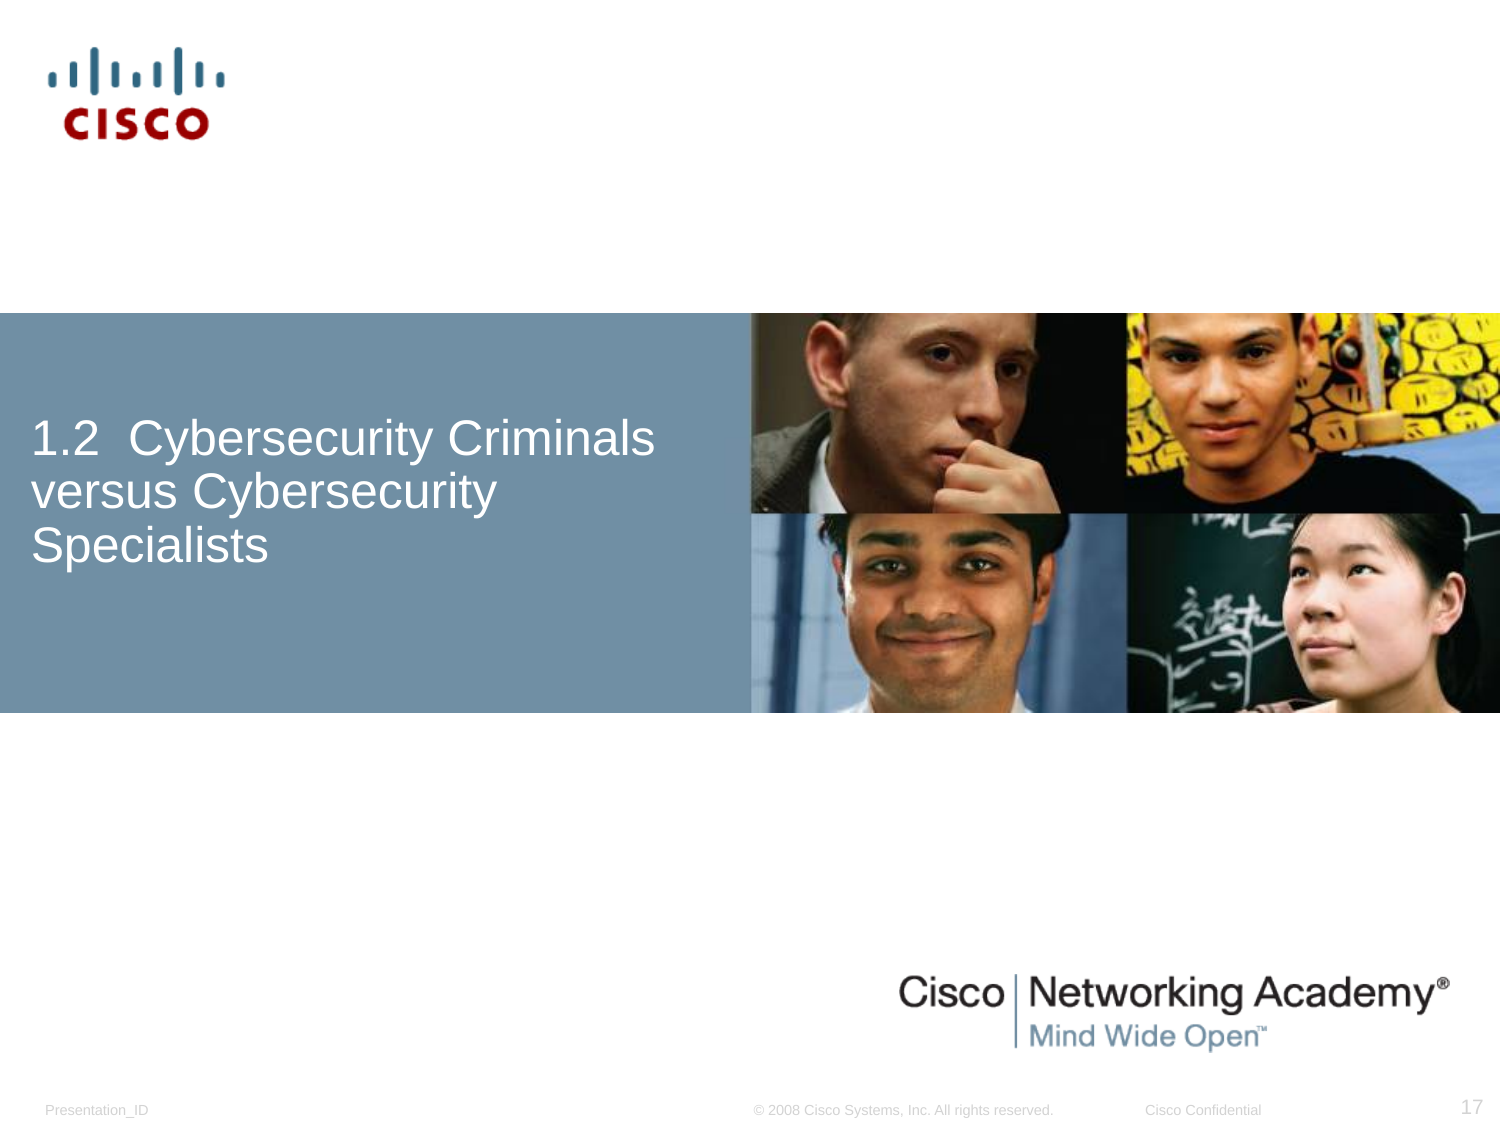

# 1.2  Cybersecurity Criminals versus Cybersecurity Specialists